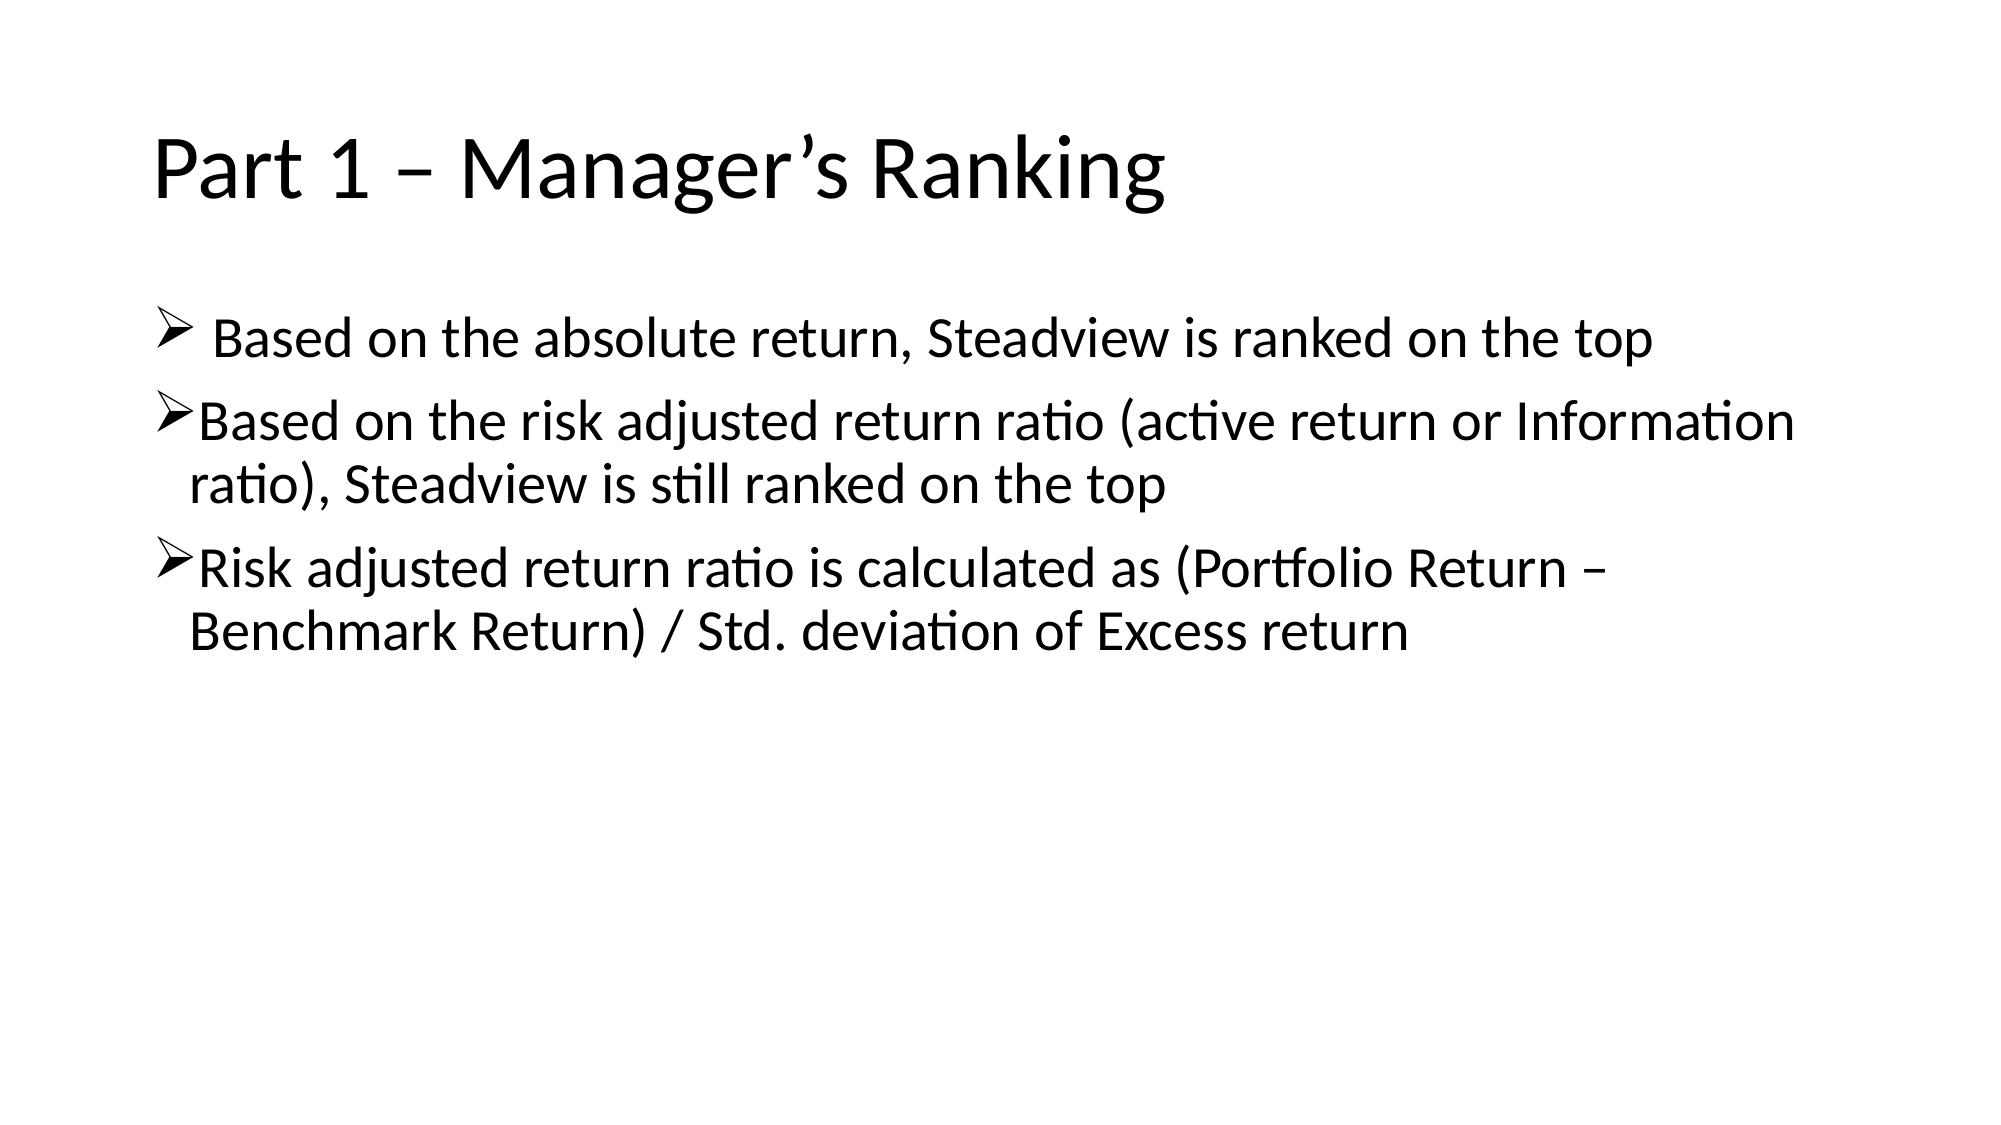

# Part 1 – Manager’s Ranking
 Based on the absolute return, Steadview is ranked on the top
Based on the risk adjusted return ratio (active return or Information ratio), Steadview is still ranked on the top
Risk adjusted return ratio is calculated as (Portfolio Return – Benchmark Return) / Std. deviation of Excess return